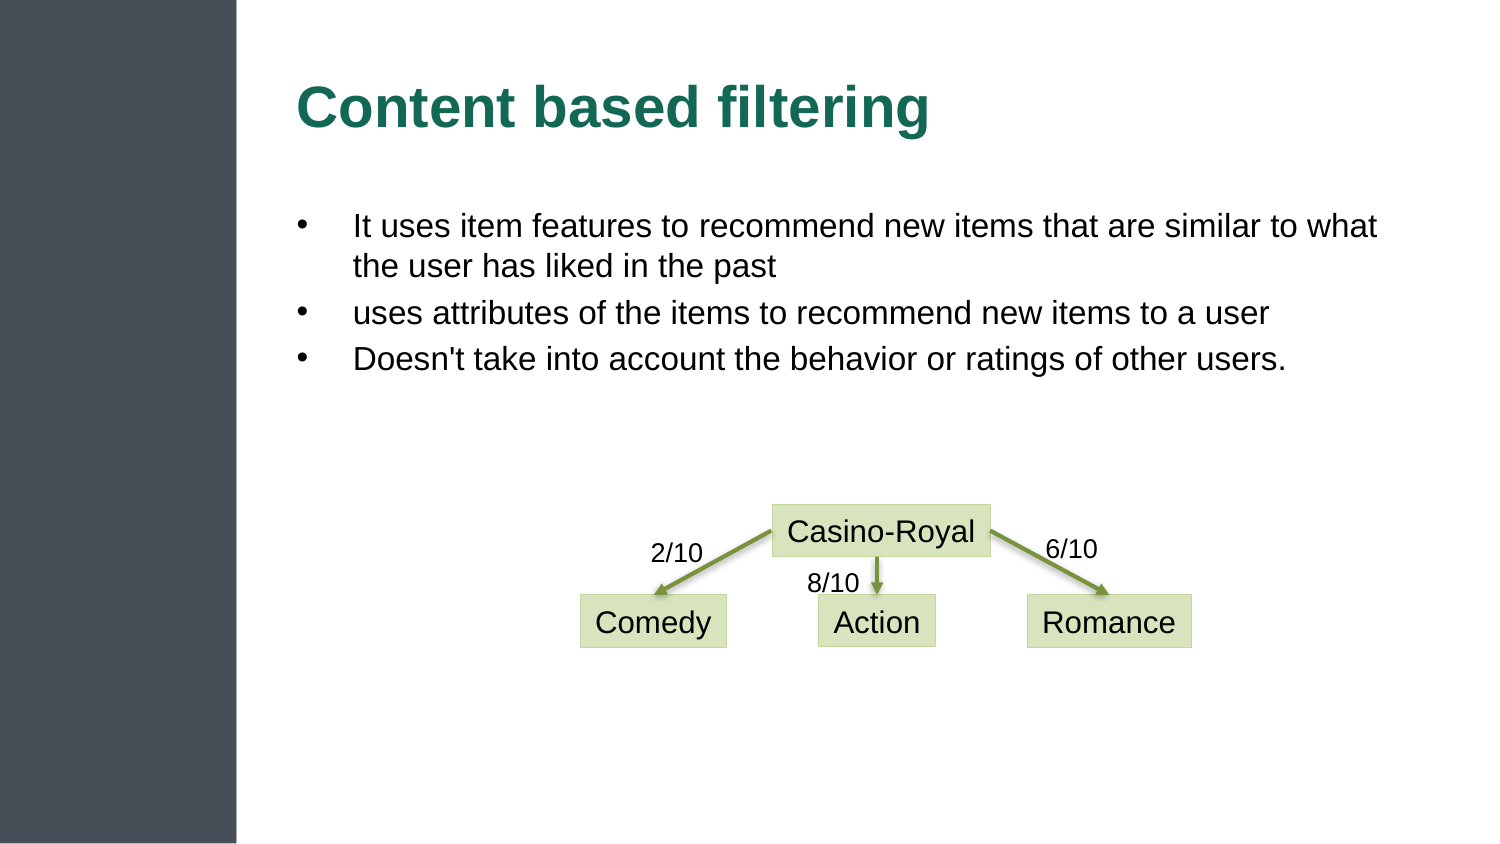

# Content based filtering
It uses item features to recommend new items that are similar to what the user has liked in the past
uses attributes of the items to recommend new items to a user
Doesn't take into account the behavior or ratings of other users.
Casino-Royal
Action
Comedy
Romance
6/10
2/10
8/10